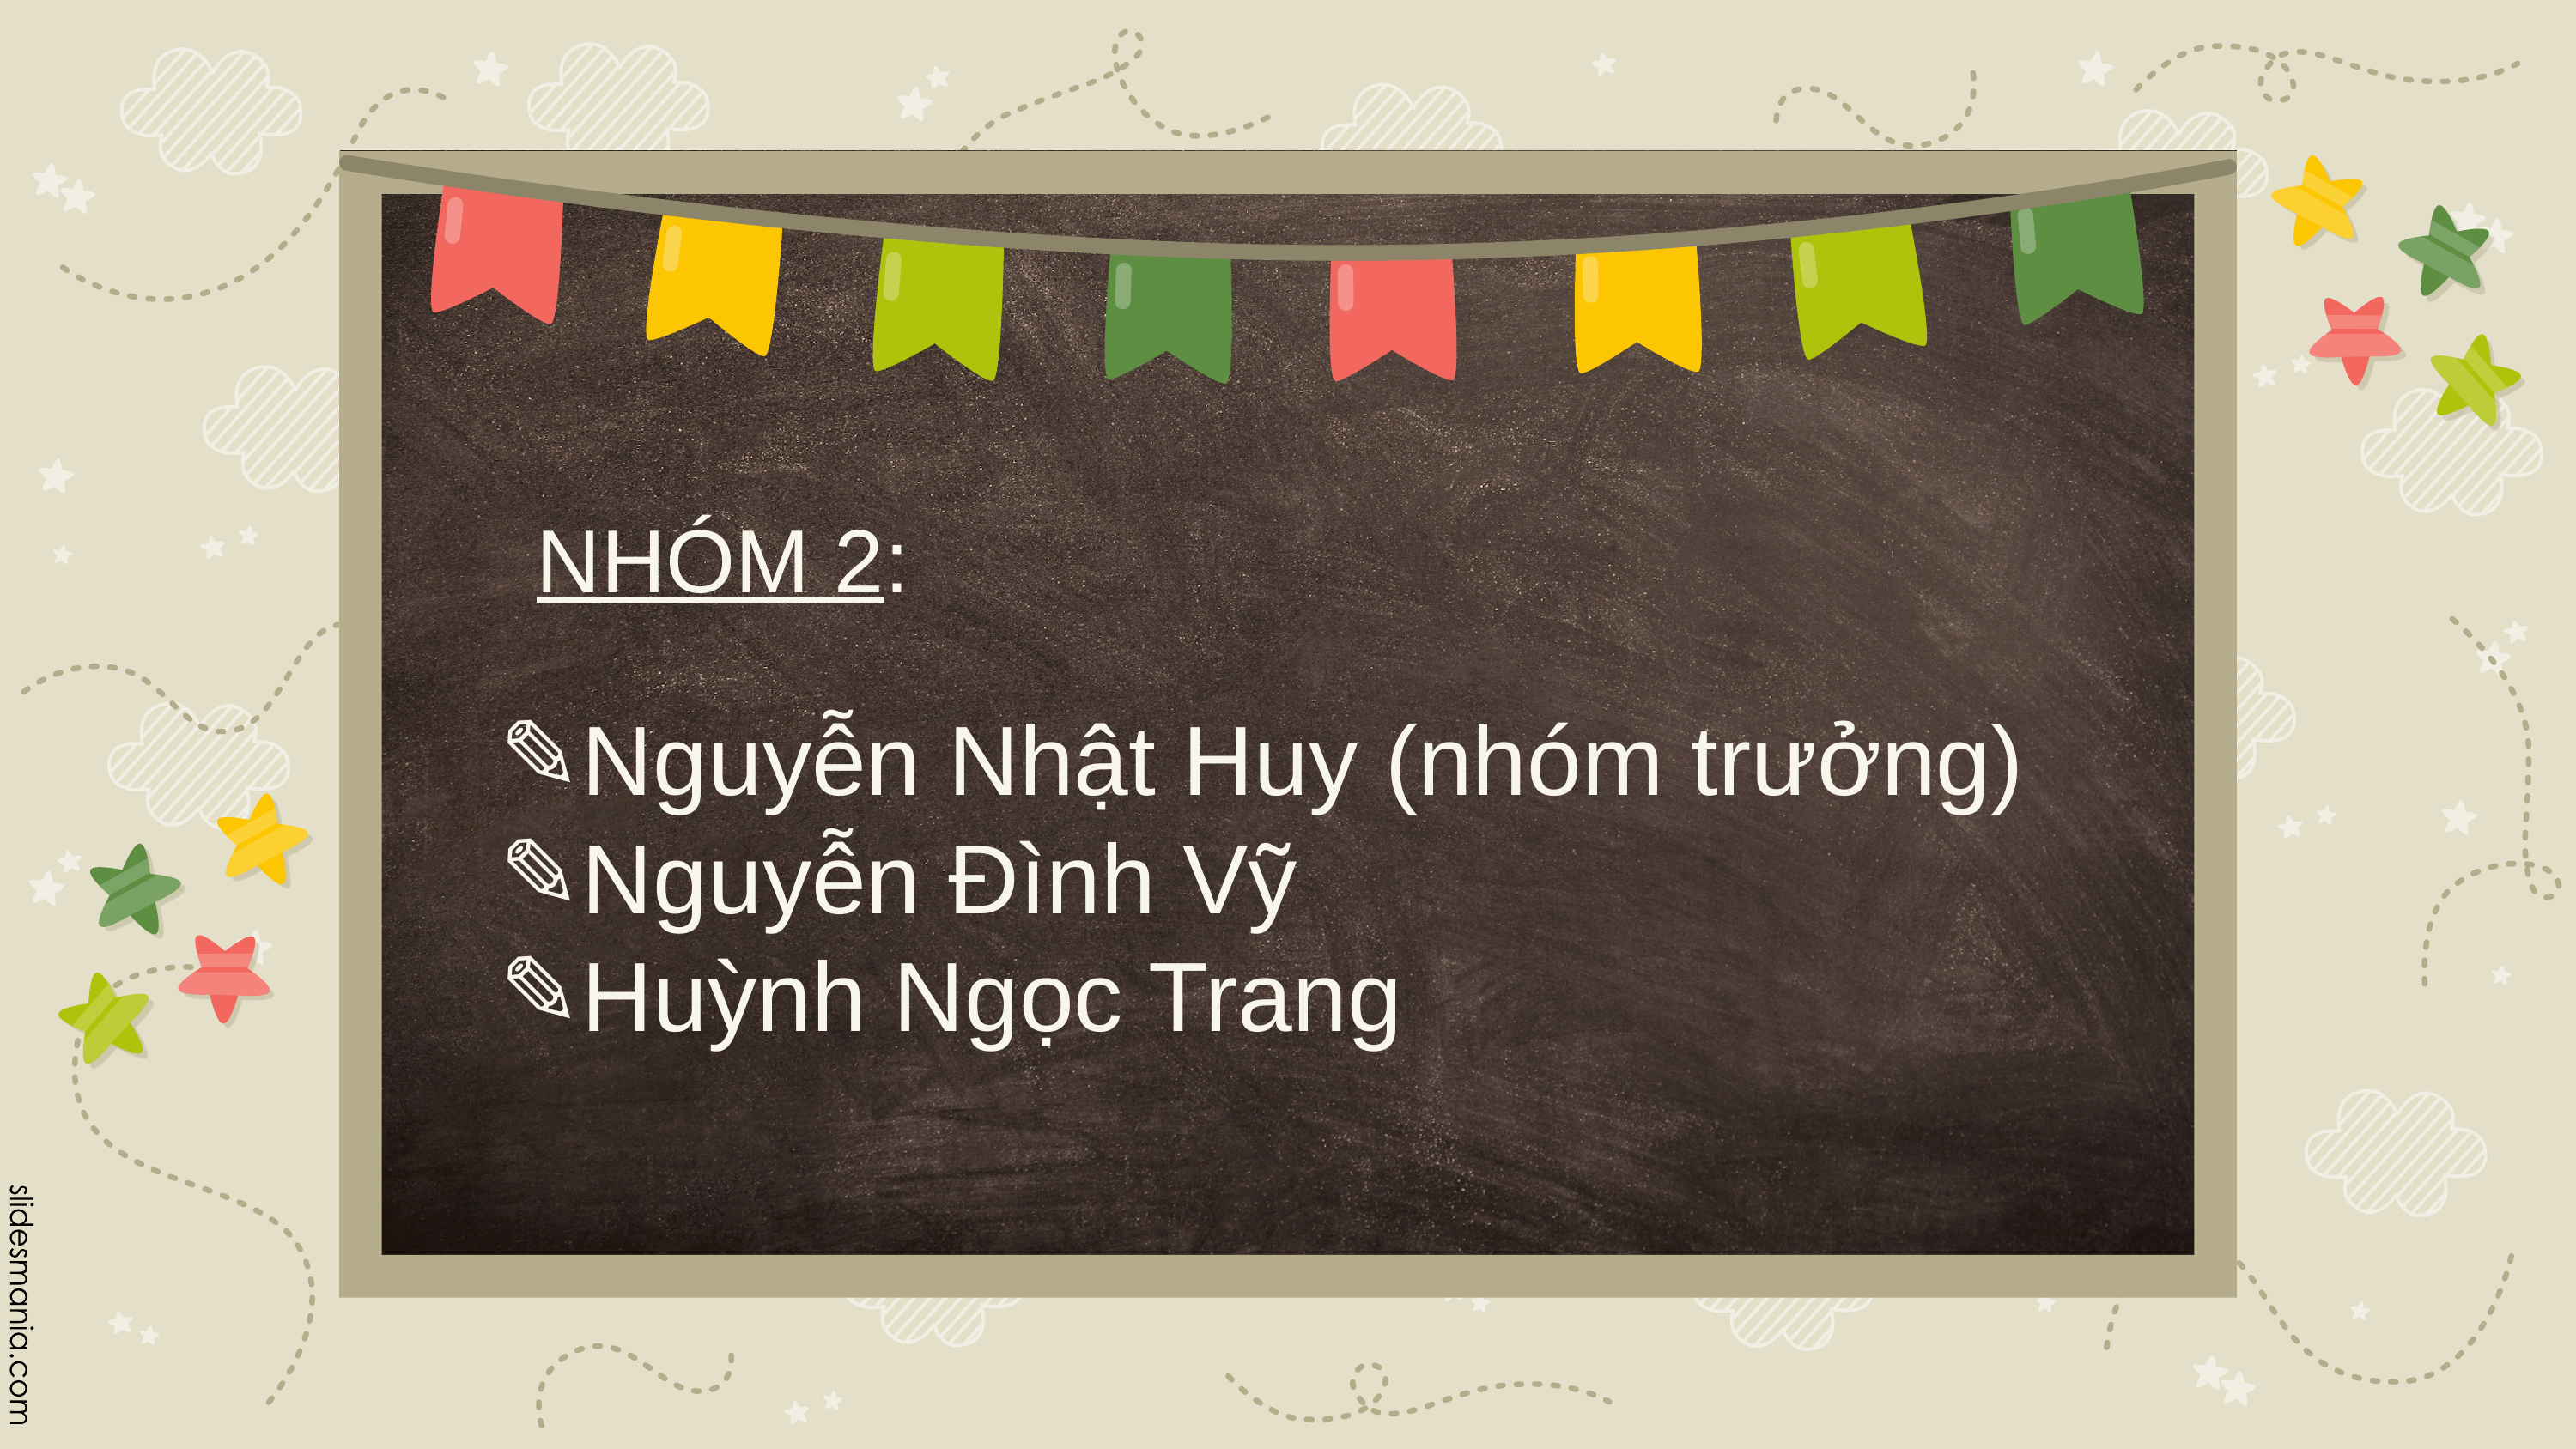

# NHÓM 2:
Nguyễn Nhật Huy (nhóm trưởng)
Nguyễn Đình Vỹ
Huỳnh Ngọc Trang